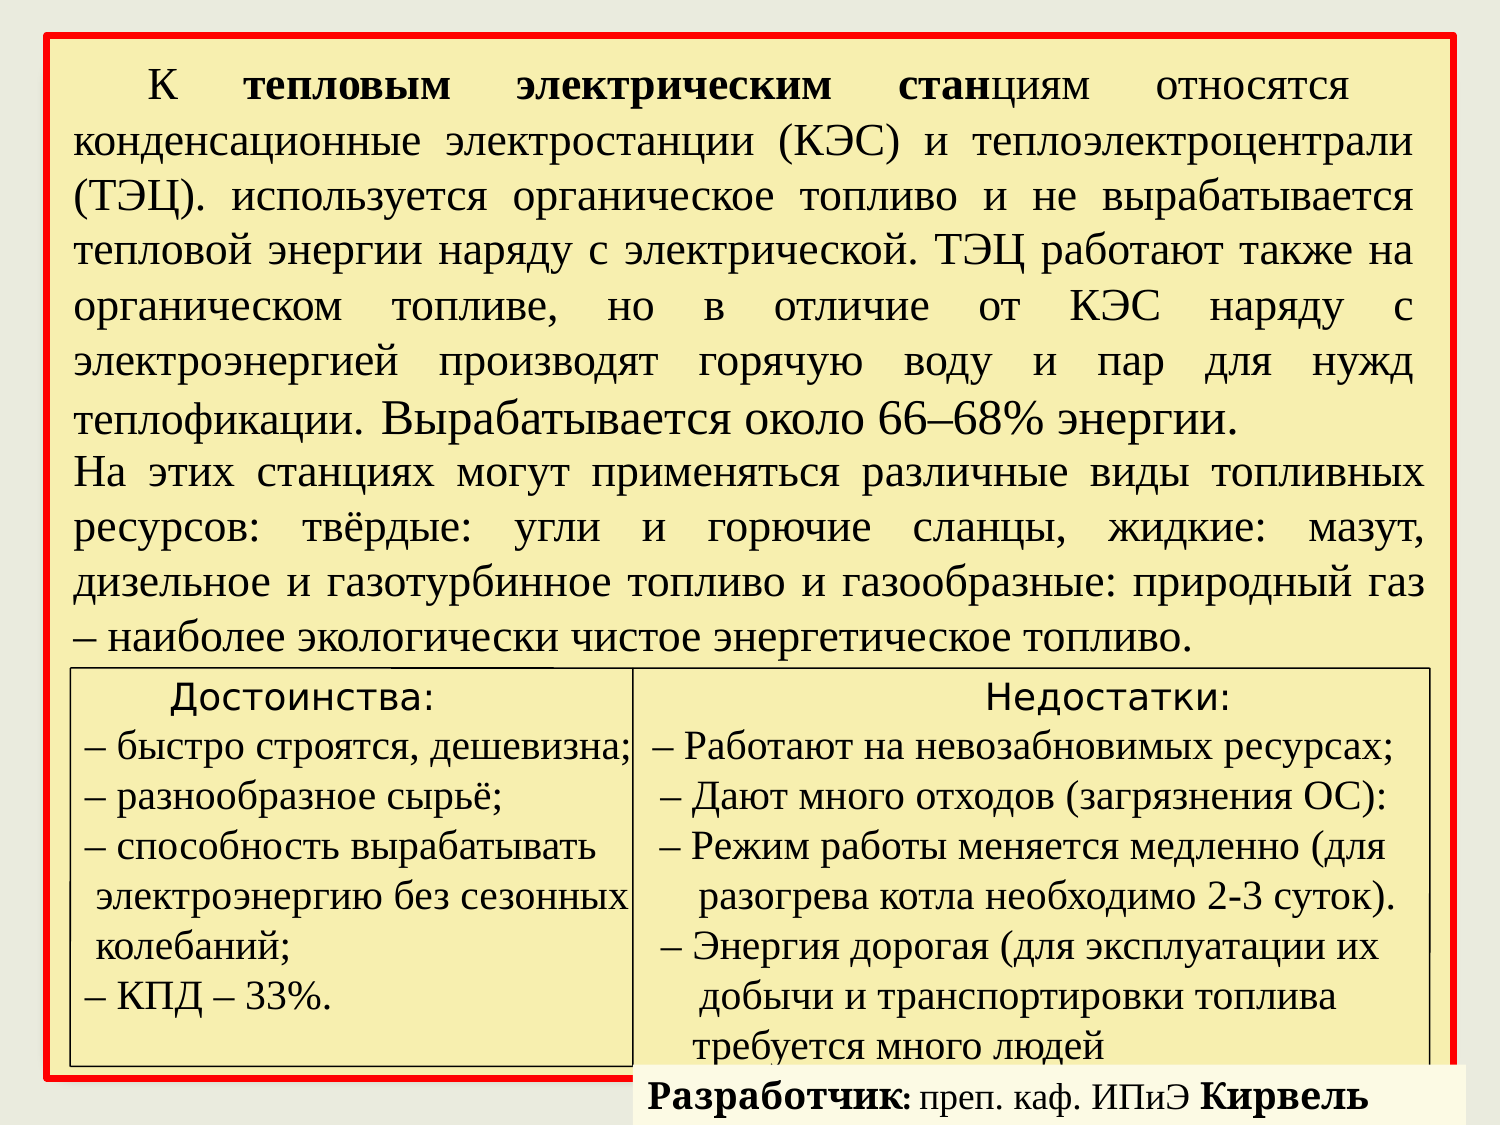

К тепловым электрическим станциям относятся  конденсационные электростанции (КЭС) и теплоэлектроцентрали (ТЭЦ). используется органическое топливо и не вырабатывается тепловой энергии наряду с электрической. ТЭЦ работают также на органическом топливе, но в отличие от КЭС наряду с электроэнергией производят горячую воду и пар для нужд теплофикации. Вырабатывается около 66–68% энергии.
На этих станциях могут применяться различные виды топливных ресурсов: твёрдые: угли и горючие сланцы, жидкие: мазут, дизельное и газотурбинное топливо и газообразные: природный газ – наиболее экологически чистое энергетическое топливо.
       Достоинства:				Недостатки:
– быстро строятся, дешевизна;  – Работают на невозабновимых ресурсах;
– разнообразное сырьё;               – Дают много отходов (загрязнения ОС):
– способность вырабатывать      – Режим работы меняется медленно (для
 электроэнергию без сезонных	 разогрева котла необходимо 2-3 суток).
 колебаний;		            – Энергия дорогая (для эксплуатации их
– КПД – 33%.                                   добычи и транспортировки топлива 			               требуется много людей

Разработчик: преп. каф. ИПиЭ Кирвель П.И.